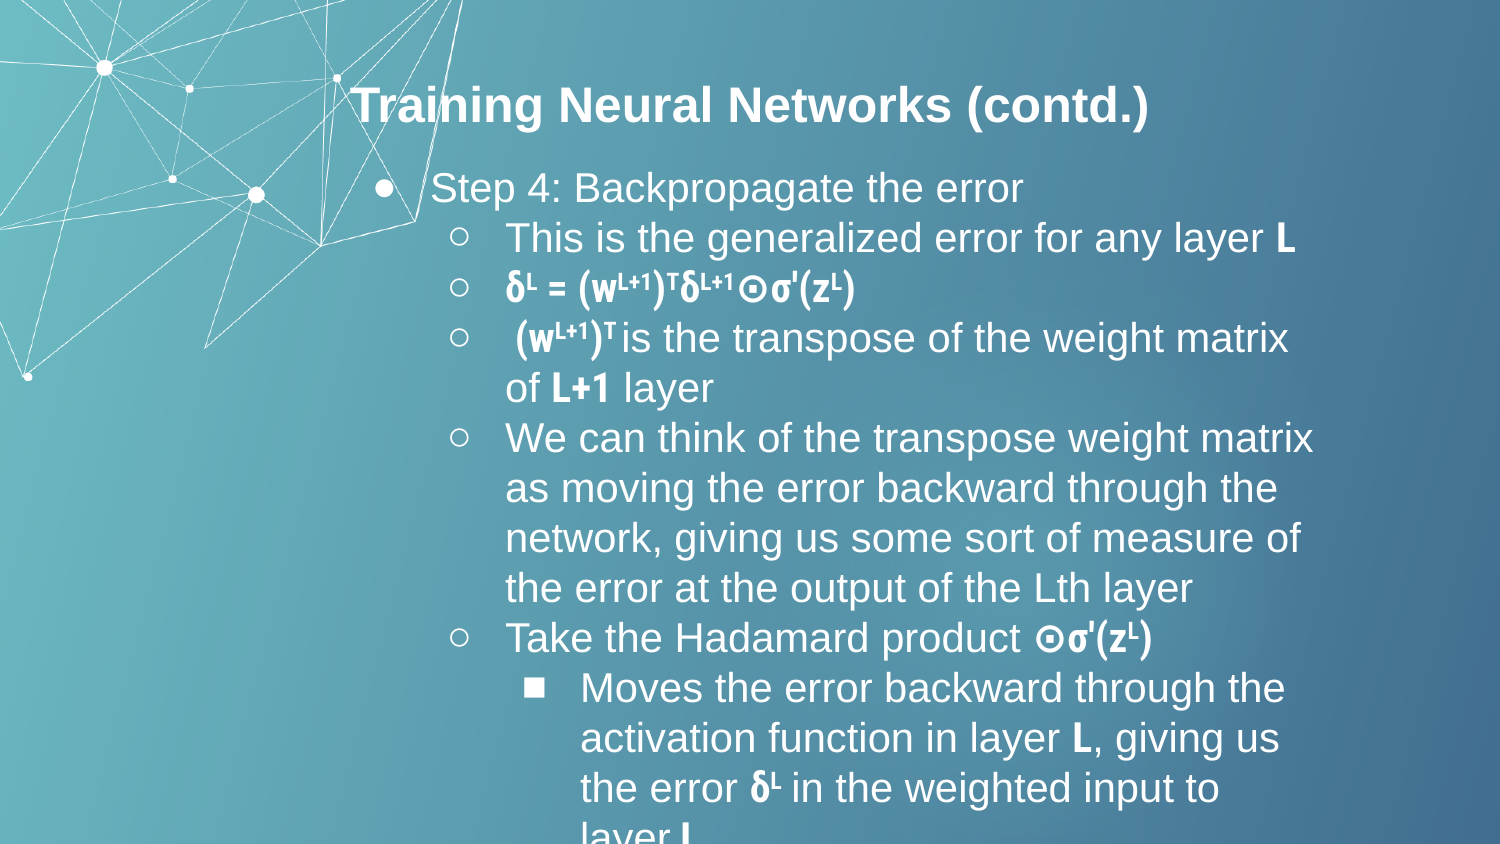

Training Neural Networks (contd.)
Step 4: Backpropagate the error
This is the generalized error for any layer L
δL = (wL+1)TδL+1⊙σ′(zL)
 (wL+1)T is the transpose of the weight matrix of L+1 layer
We can think of the transpose weight matrix as moving the error backward through the network, giving us some sort of measure of the error at the output of the Lth layer
Take the Hadamard product ⊙σ′(zL)
Moves the error backward through the activation function in layer L, giving us the error δL in the weighted input to layer L